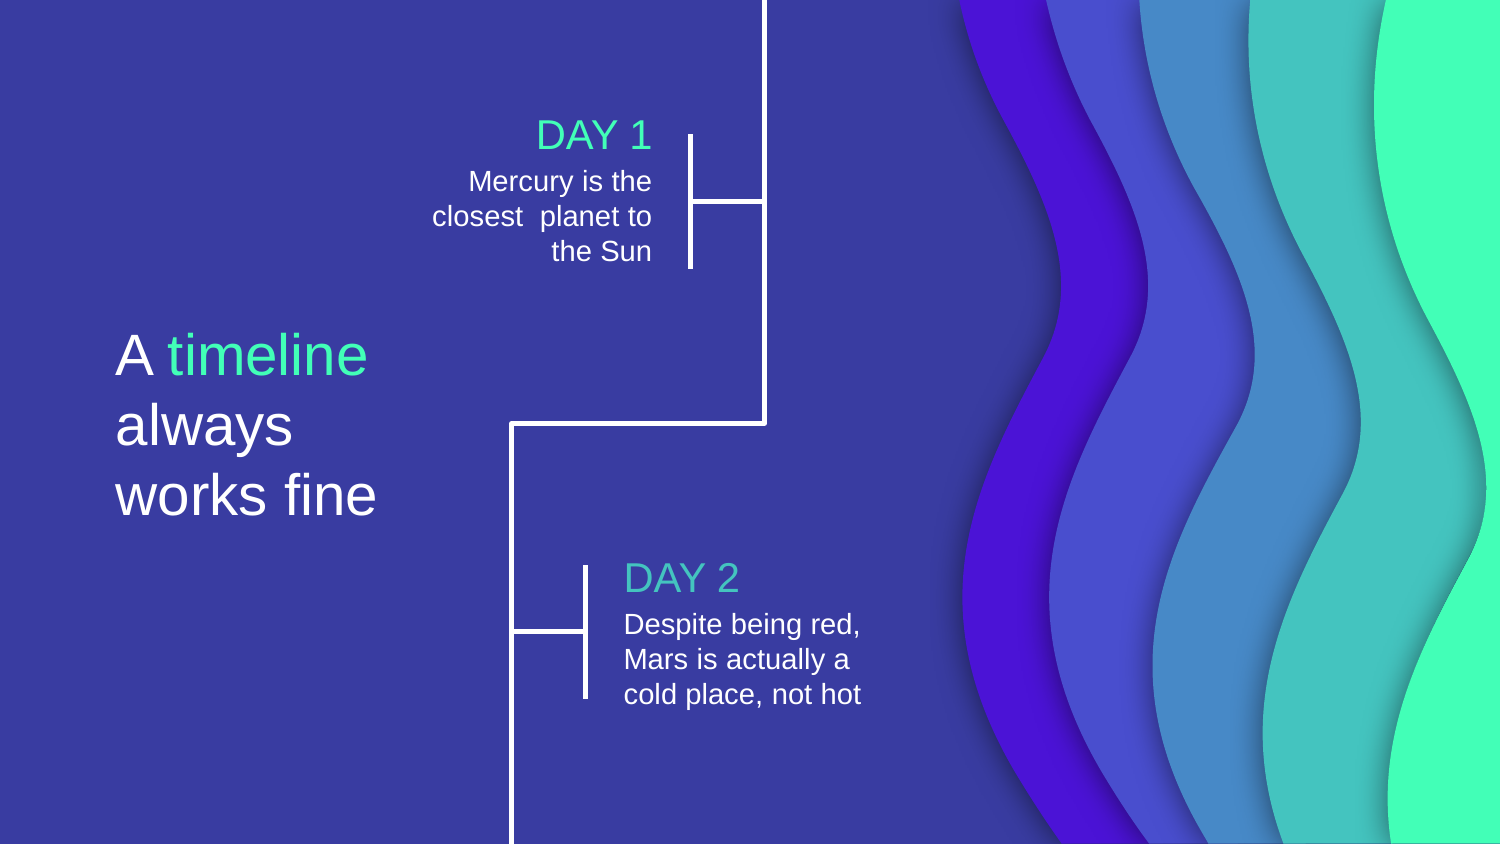

DAY 1
Mercury is the closest  planet to the Sun
# A timeline always works fine
DAY 2
Despite being red, Mars is actually a cold place, not hot